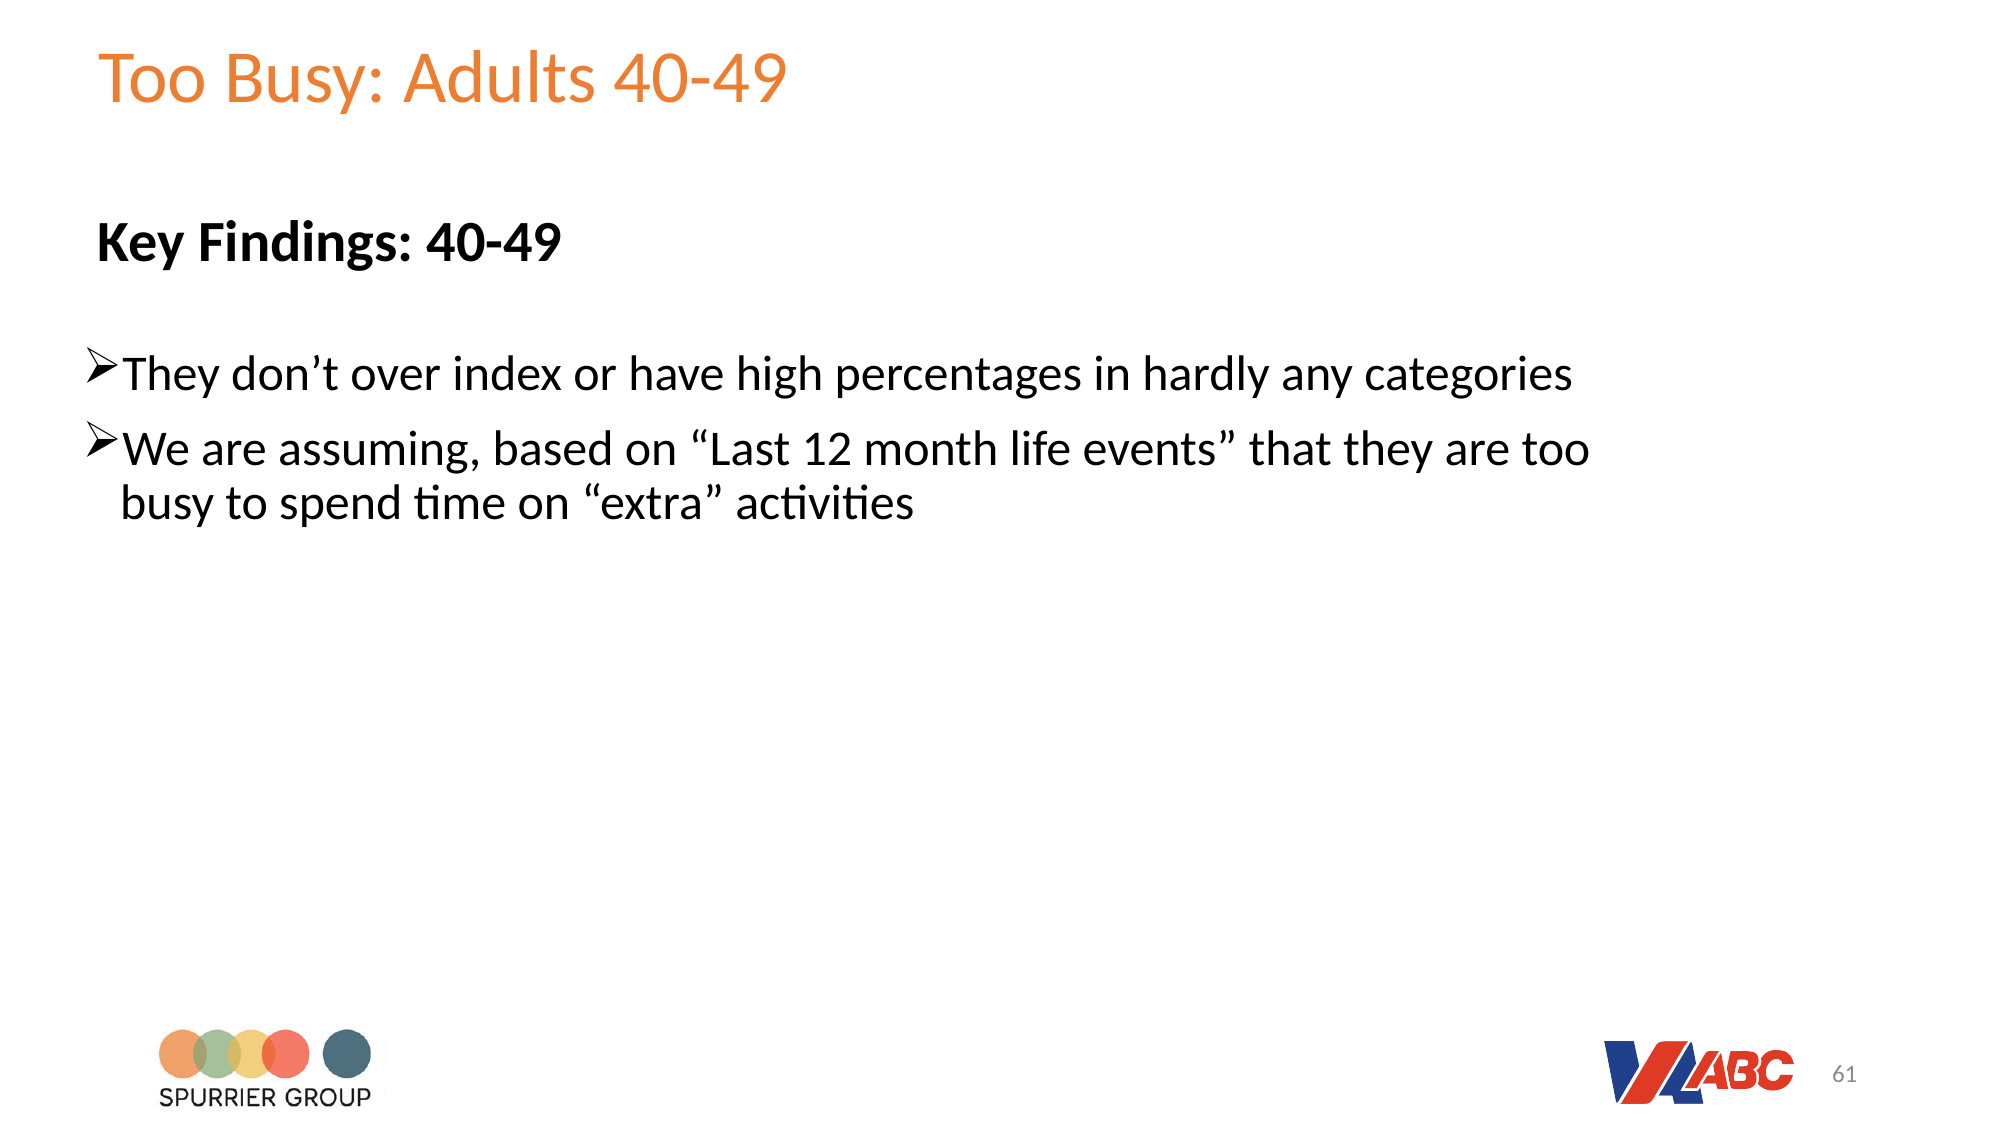

Too Busy: Adults 40-49
Key Findings: 40-49
They don’t over index or have high percentages in hardly any categories
We are assuming, based on “Last 12 month life events” that they are too busy to spend time on “extra” activities
61